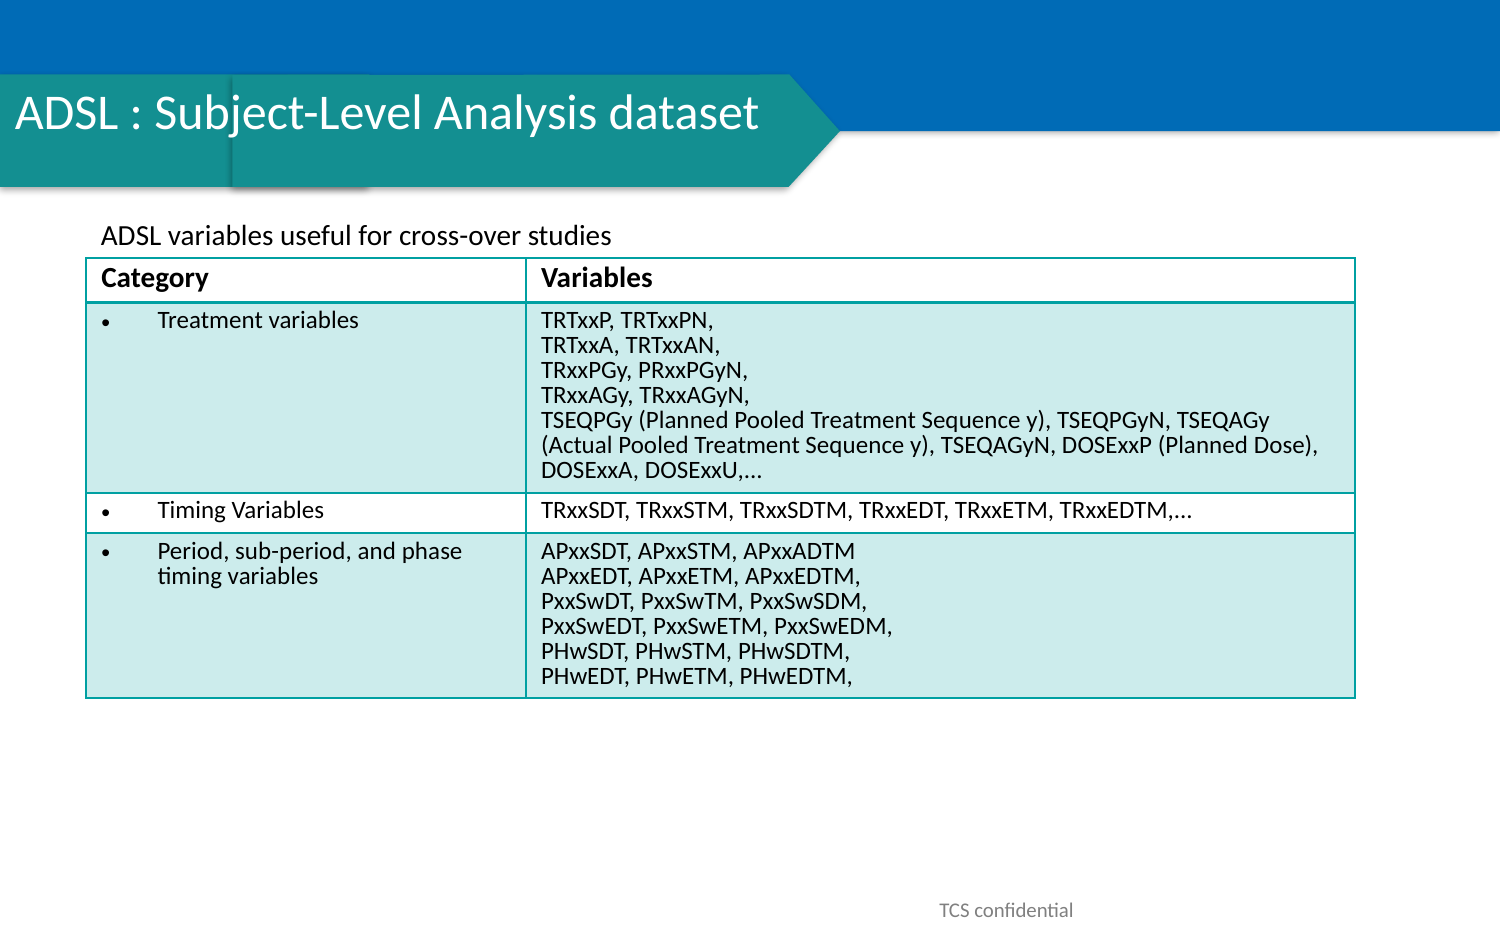

# ADSL : Subject-Level Analysis dataset
ADSL variables useful for cross-over studies
| Category | Variables |
| --- | --- |
| Treatment variables | TRTxxP, TRTxxPN, TRTxxA, TRTxxAN, TRxxPGy, PRxxPGyN, TRxxAGy, TRxxAGyN, TSEQPGy (Planned Pooled Treatment Sequence y), TSEQPGyN, TSEQAGy (Actual Pooled Treatment Sequence y), TSEQAGyN, DOSExxP (Planned Dose), DOSExxA, DOSExxU,... |
| Timing Variables | TRxxSDT, TRxxSTM, TRxxSDTM, TRxxEDT, TRxxETM, TRxxEDTM,... |
| Period, sub-period, and phase timing variables | APxxSDT, APxxSTM, APxxADTM APxxEDT, APxxETM, APxxEDTM, PxxSwDT, PxxSwTM, PxxSwSDM, PxxSwEDT, PxxSwETM, PxxSwEDM, PHwSDT, PHwSTM, PHwSDTM, PHwEDT, PHwETM, PHwEDTM, |
TCS confidential